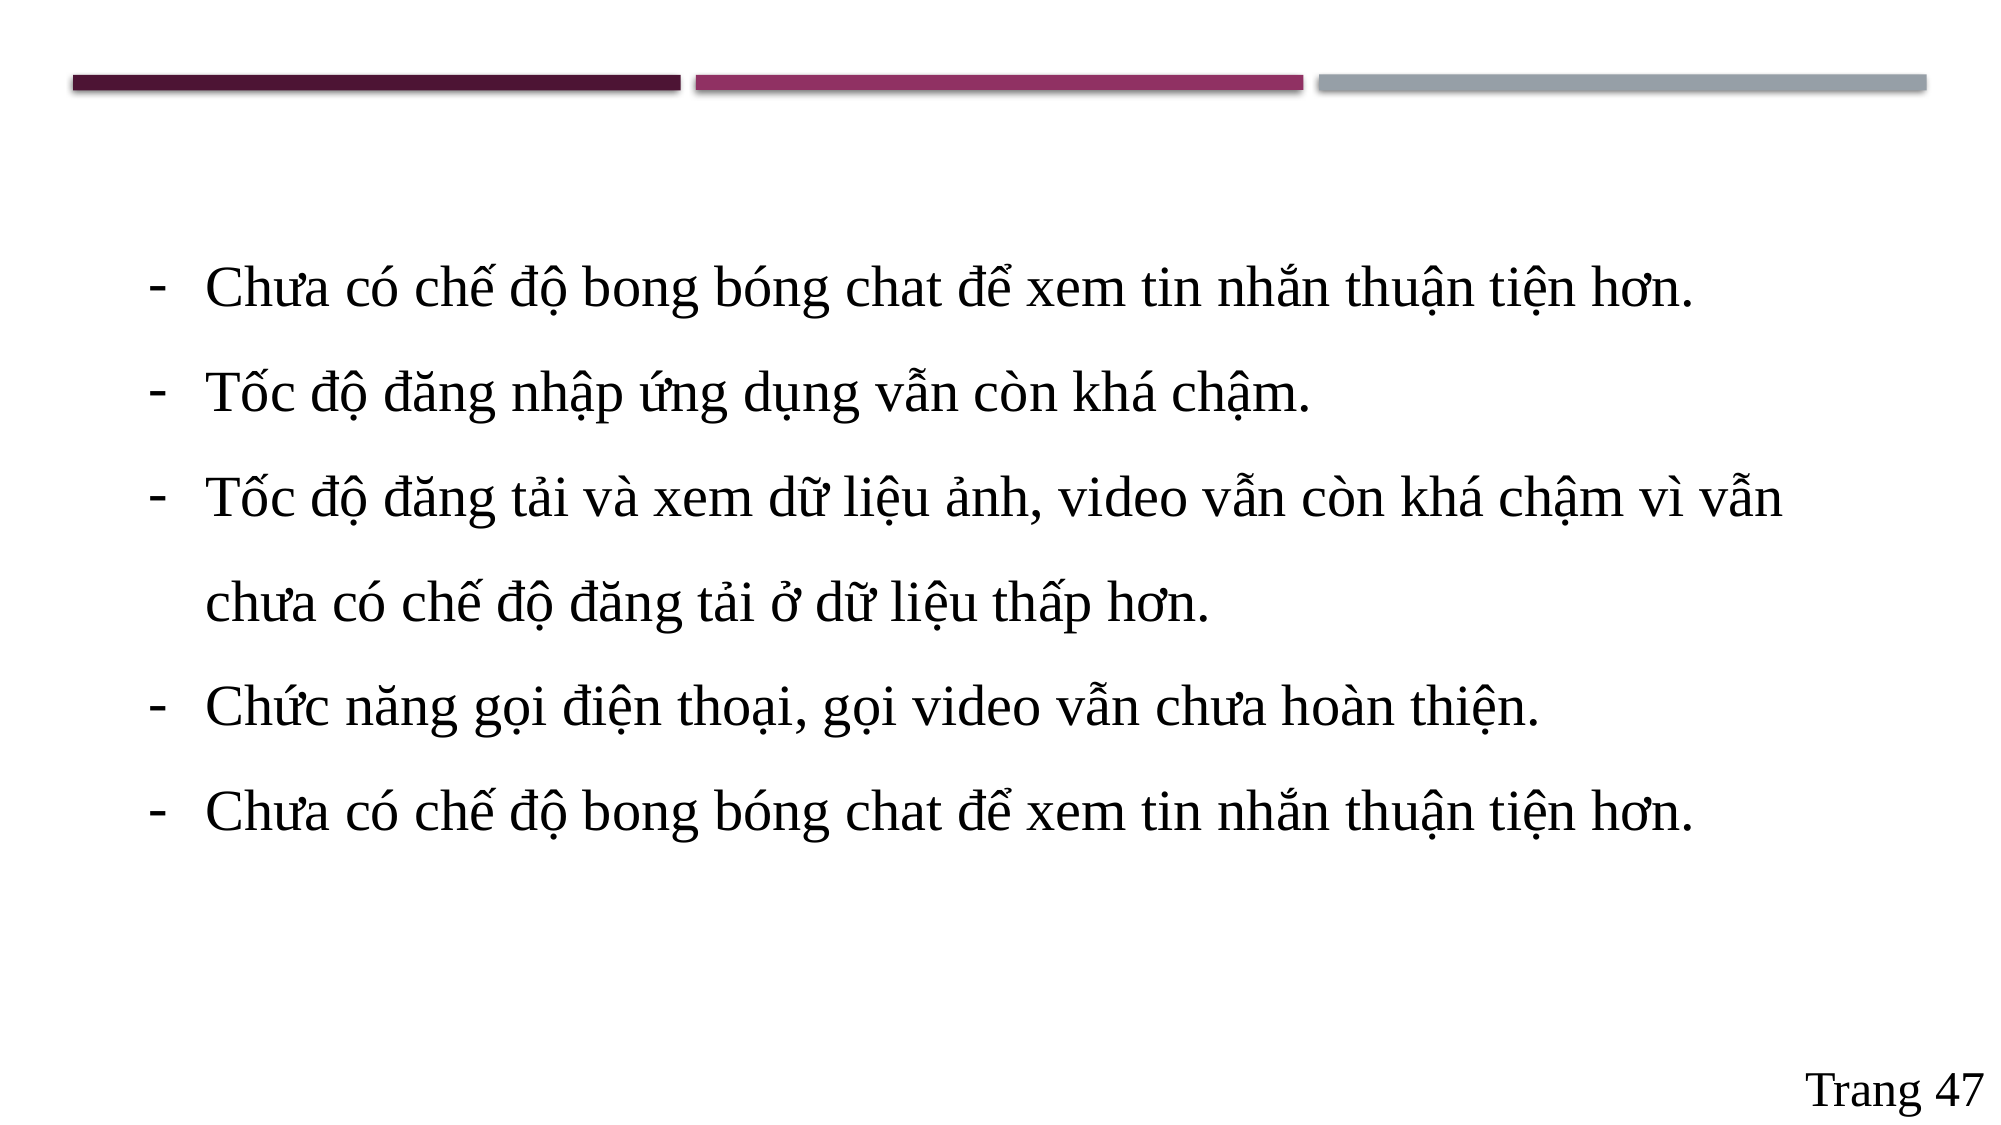

Chưa có chế độ bong bóng chat để xem tin nhắn thuận tiện hơn.
Tốc độ đăng nhập ứng dụng vẫn còn khá chậm.
Tốc độ đăng tải và xem dữ liệu ảnh, video vẫn còn khá chậm vì vẫn chưa có chế độ đăng tải ở dữ liệu thấp hơn.
Chức năng gọi điện thoại, gọi video vẫn chưa hoàn thiện.
Chưa có chế độ bong bóng chat để xem tin nhắn thuận tiện hơn.

 Trang 47